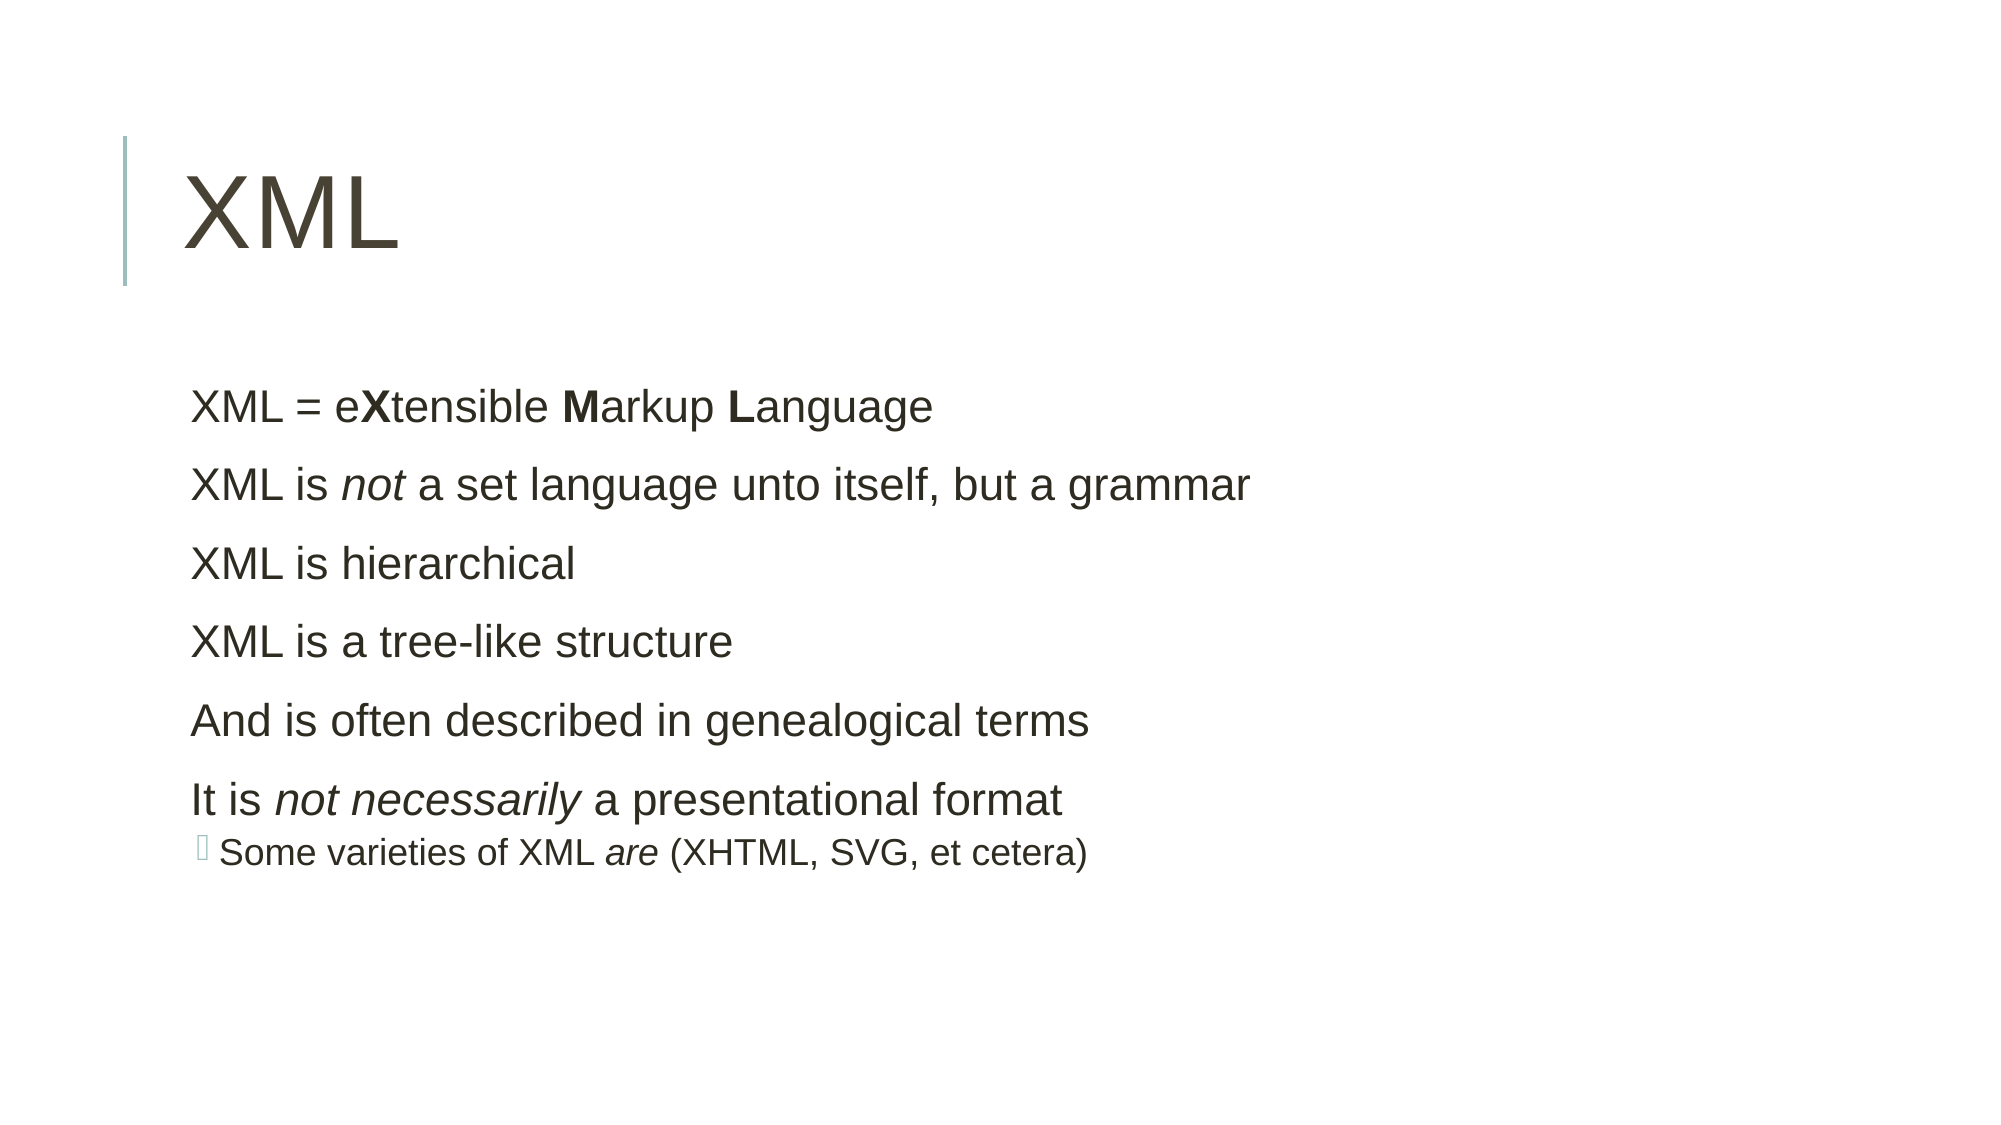

# XML
XML = eXtensible Markup Language
XML is not a set language unto itself, but a grammar
XML is hierarchical
XML is a tree-like structure
And is often described in genealogical terms
It is not necessarily a presentational format
Some varieties of XML are (XHTML, SVG, et cetera)